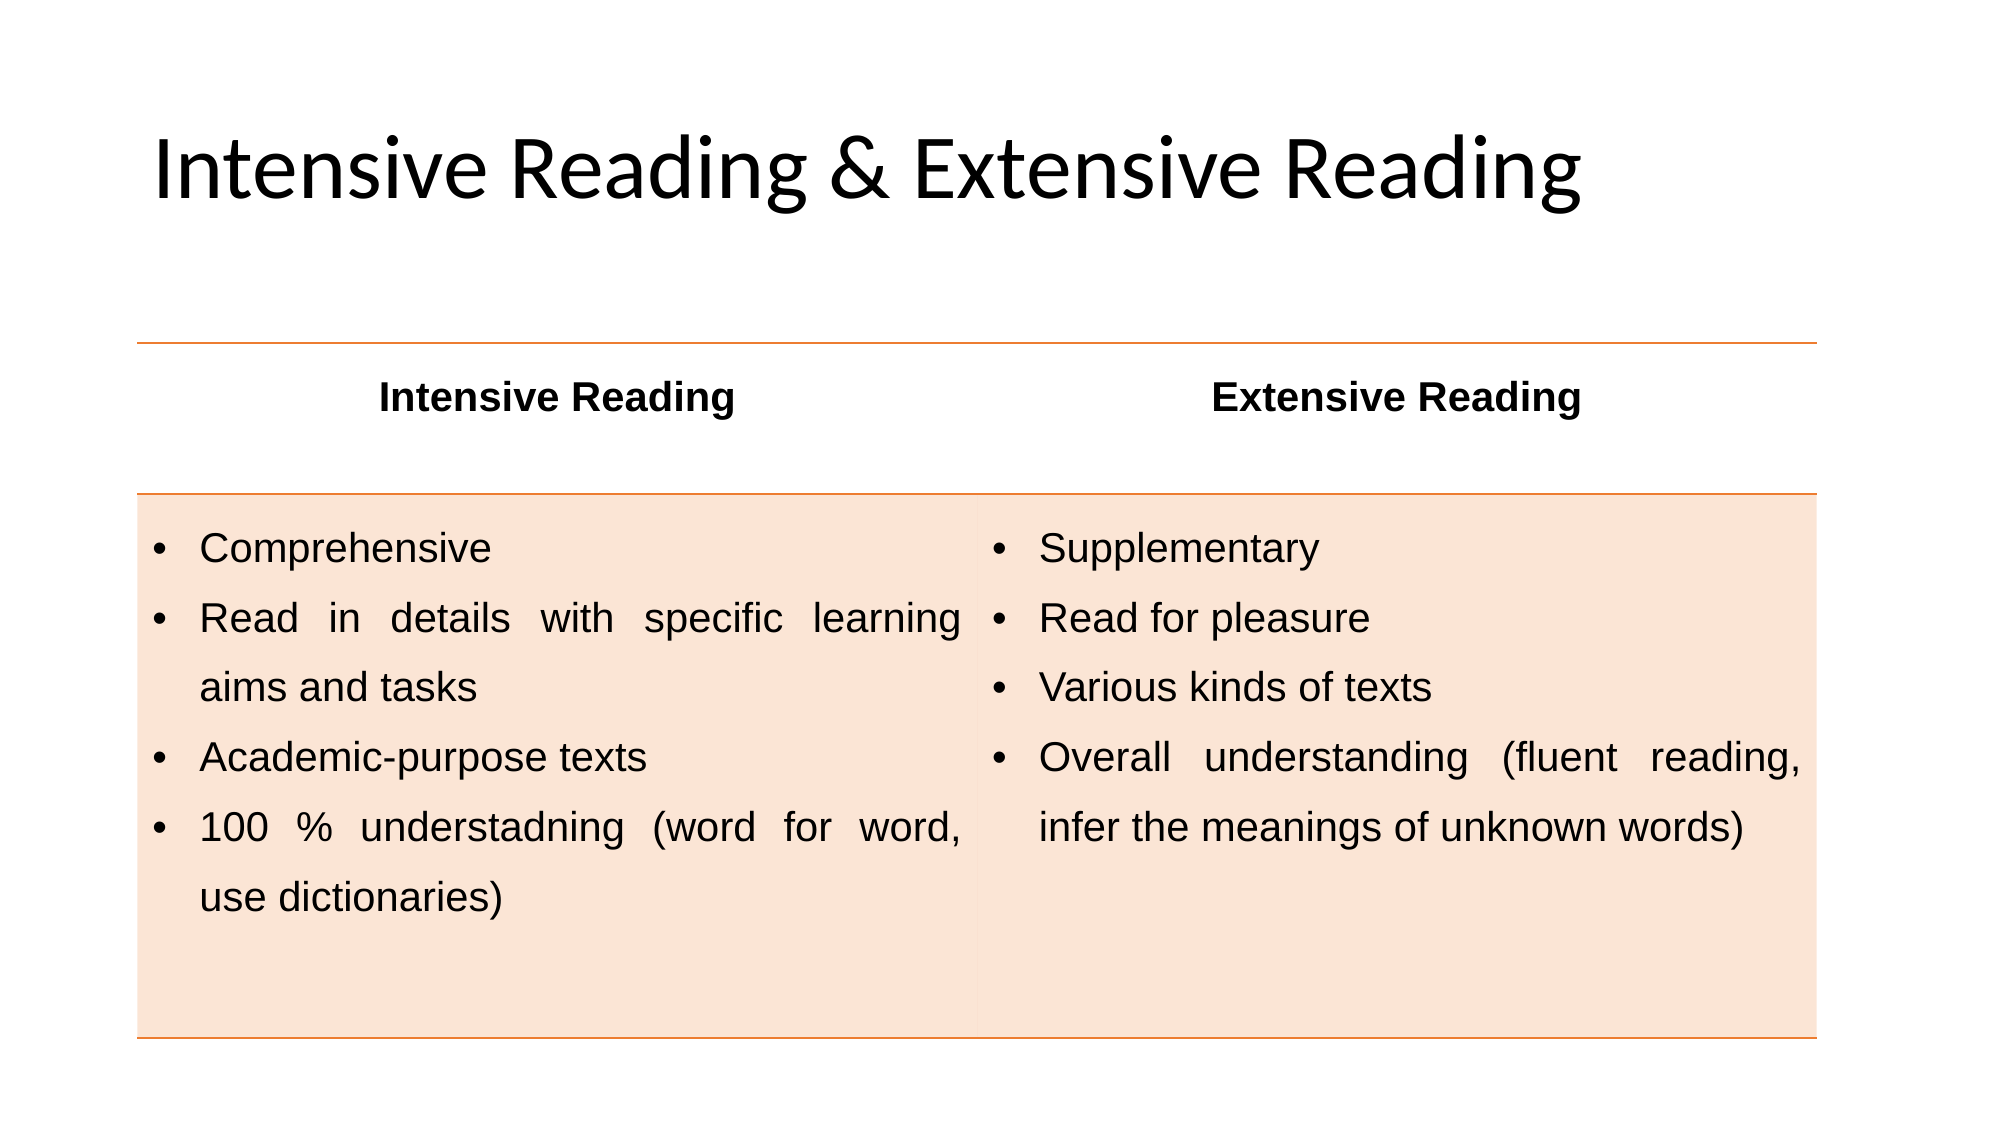

# Intensive Reading & Extensive Reading
| Intensive Reading | Extensive Reading |
| --- | --- |
| Comprehensive Read in details with specific learning aims and tasks Academic-purpose texts 100 % understadning (word for word, use dictionaries) | Supplementary Read for pleasure Various kinds of texts Overall understanding (fluent reading, infer the meanings of unknown words) |